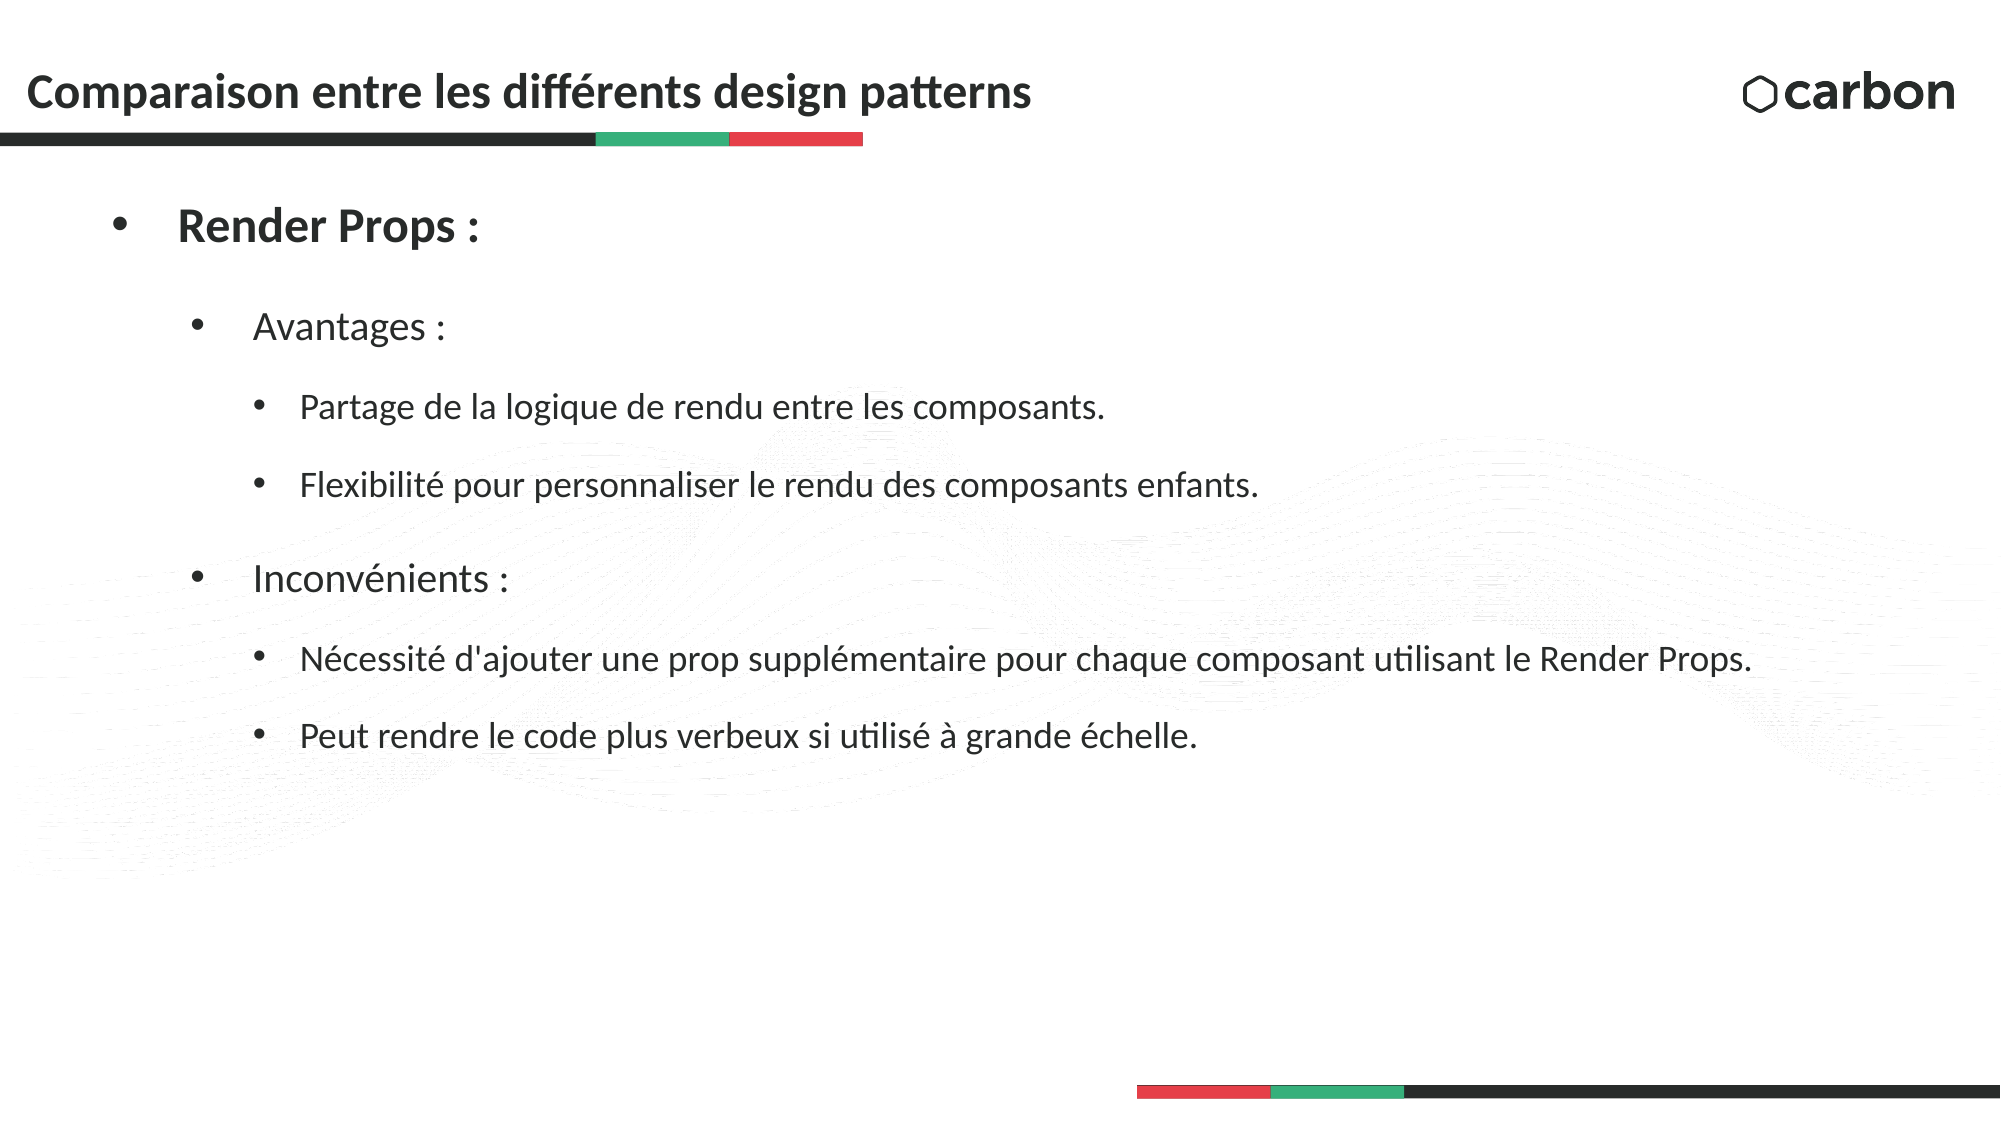

# Comparaison entre les différents design patterns
Render Props :
Avantages :
Partage de la logique de rendu entre les composants.
Flexibilité pour personnaliser le rendu des composants enfants.
Inconvénients :
Nécessité d'ajouter une prop supplémentaire pour chaque composant utilisant le Render Props.
Peut rendre le code plus verbeux si utilisé à grande échelle.